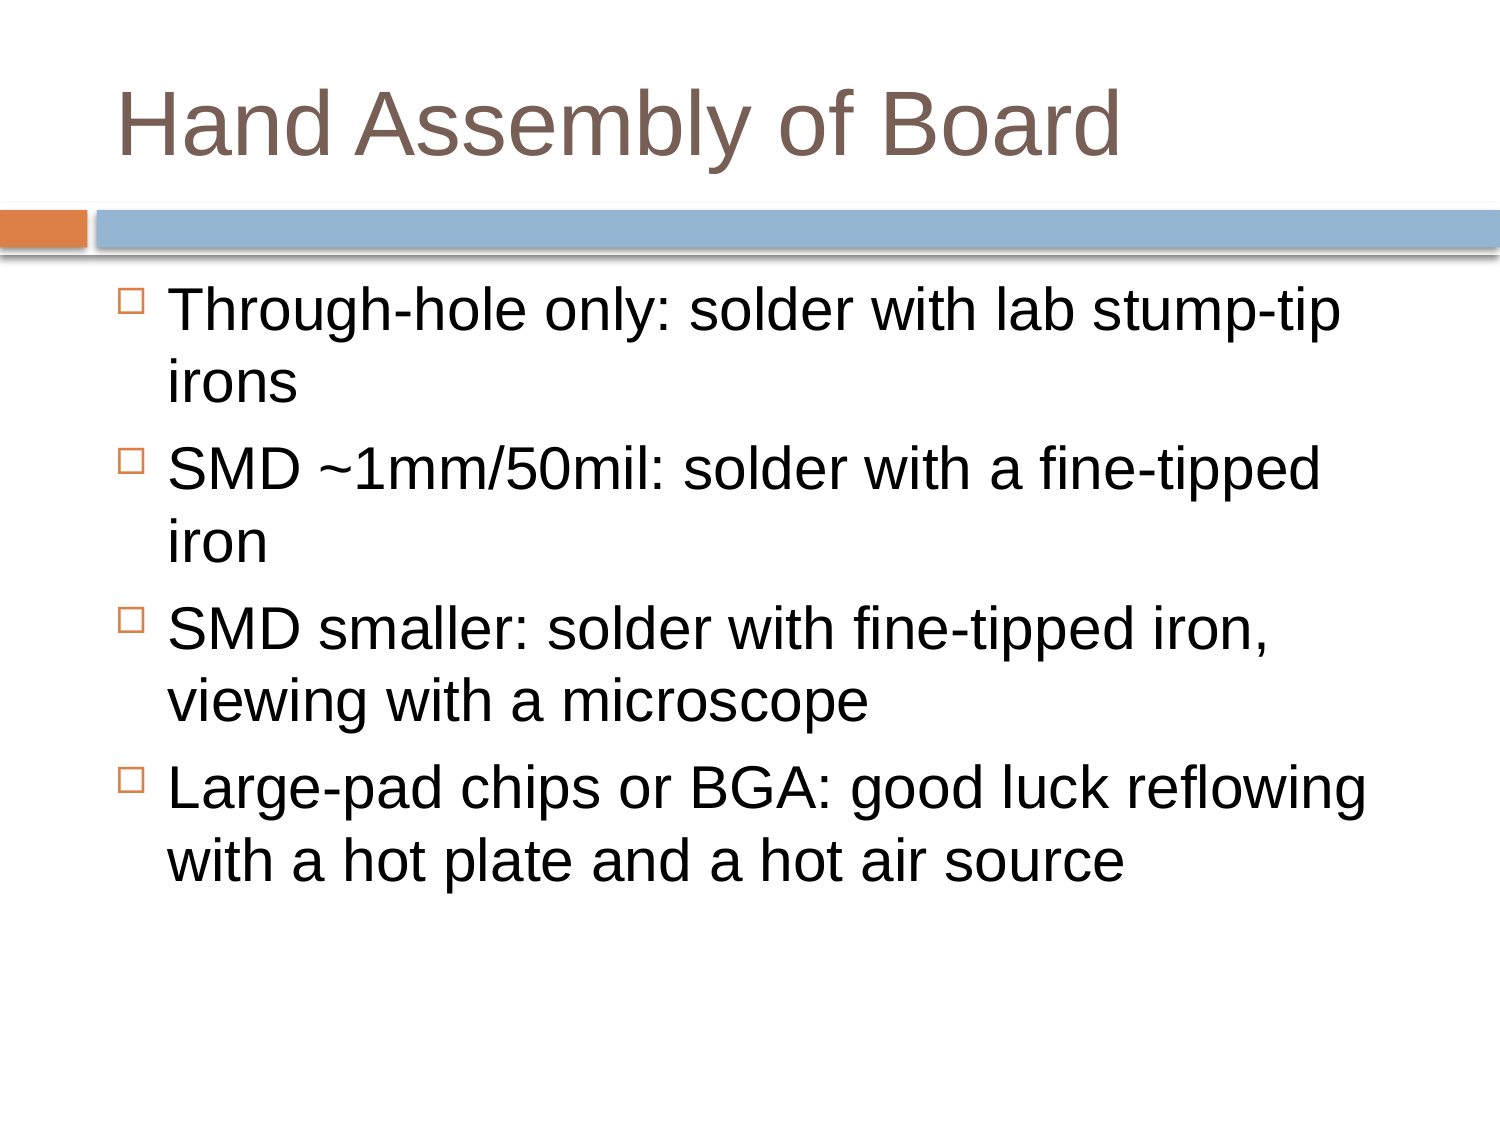

# Hand Assembly of Board
Through-hole only: solder with lab stump-tip irons
SMD ~1mm/50mil: solder with a fine-tipped iron
SMD smaller: solder with fine-tipped iron, viewing with a microscope
Large-pad chips or BGA: good luck reflowing with a hot plate and a hot air source